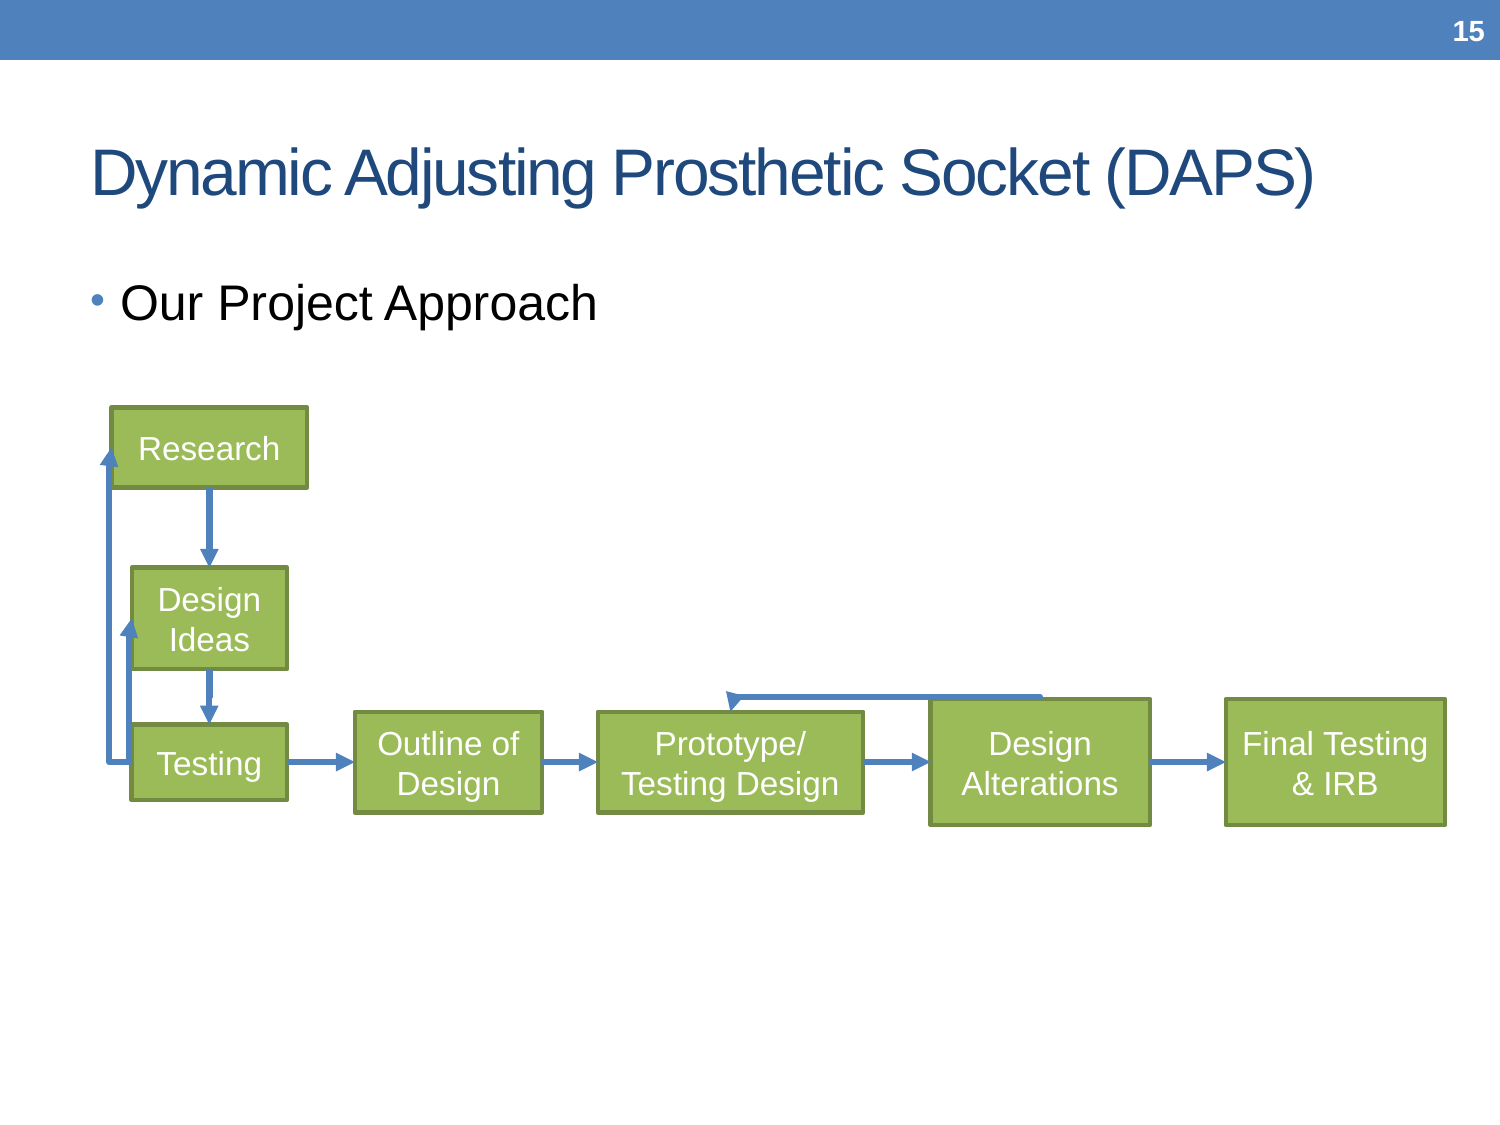

15
# Dynamic Adjusting Prosthetic Socket (DAPS)
Our Project Approach
Research
Design Ideas
Final Testing & IRB
Design Alterations
Prototype/ Testing Design
Outline of Design
Testing